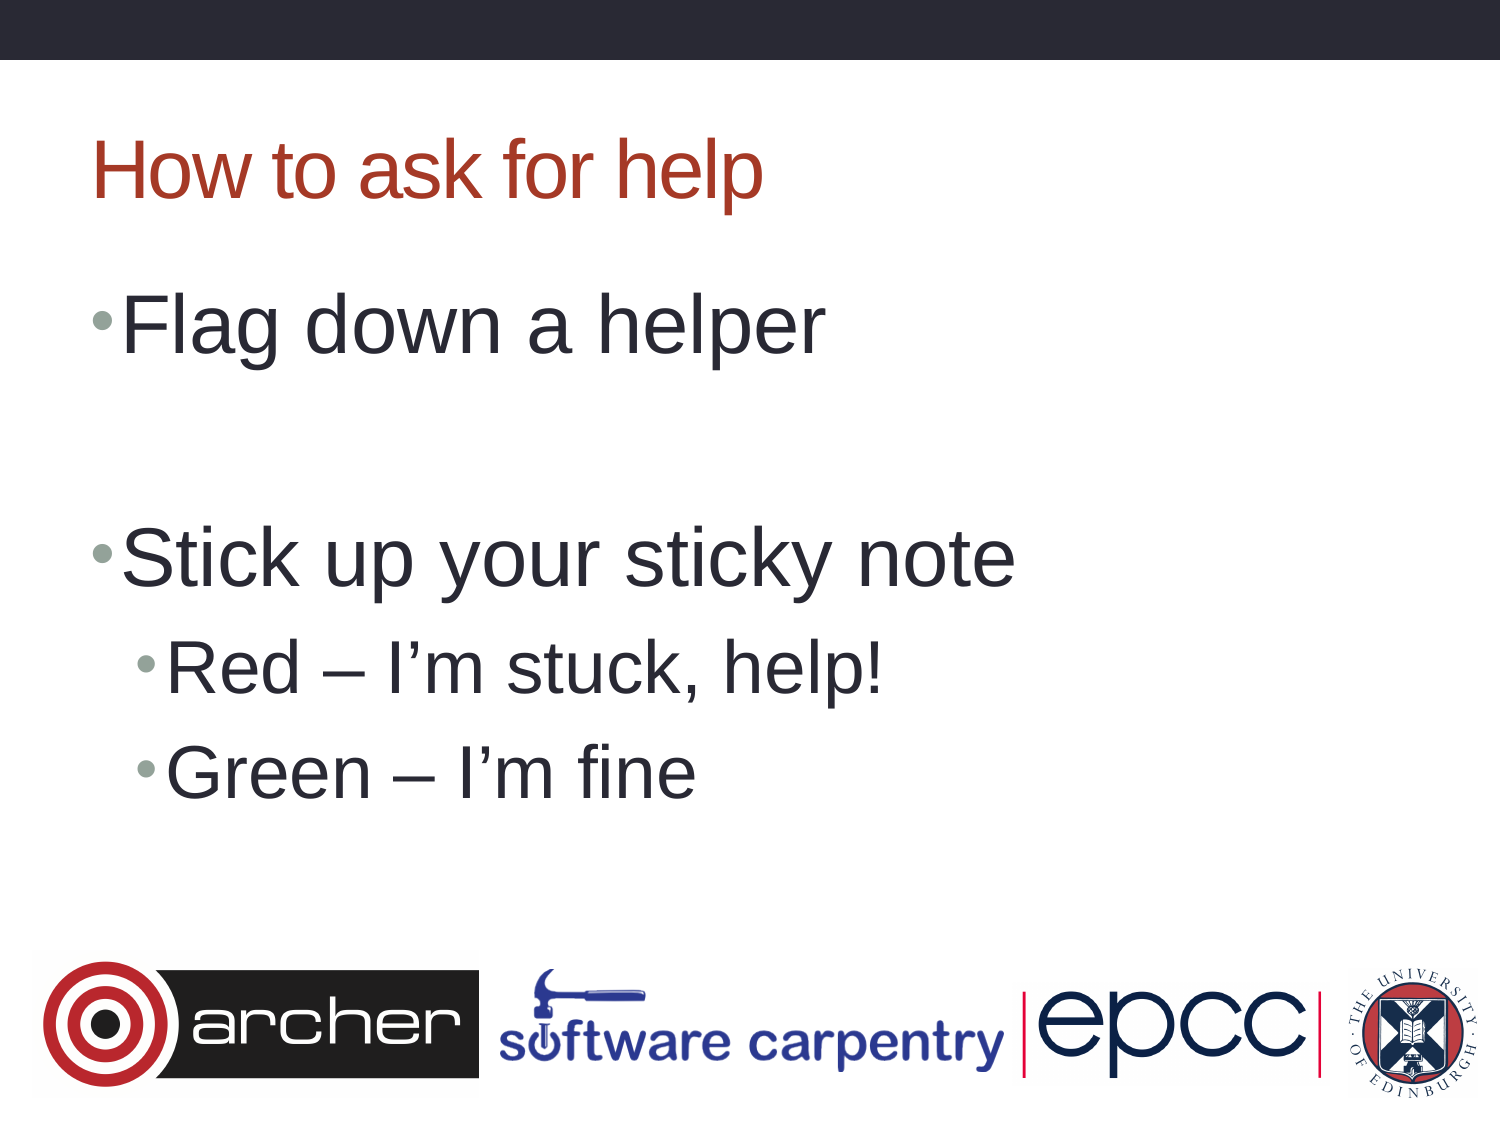

# How to ask for help
Flag down a helper

Stick up your sticky note
Red – I’m stuck, help!
Green – I’m fine